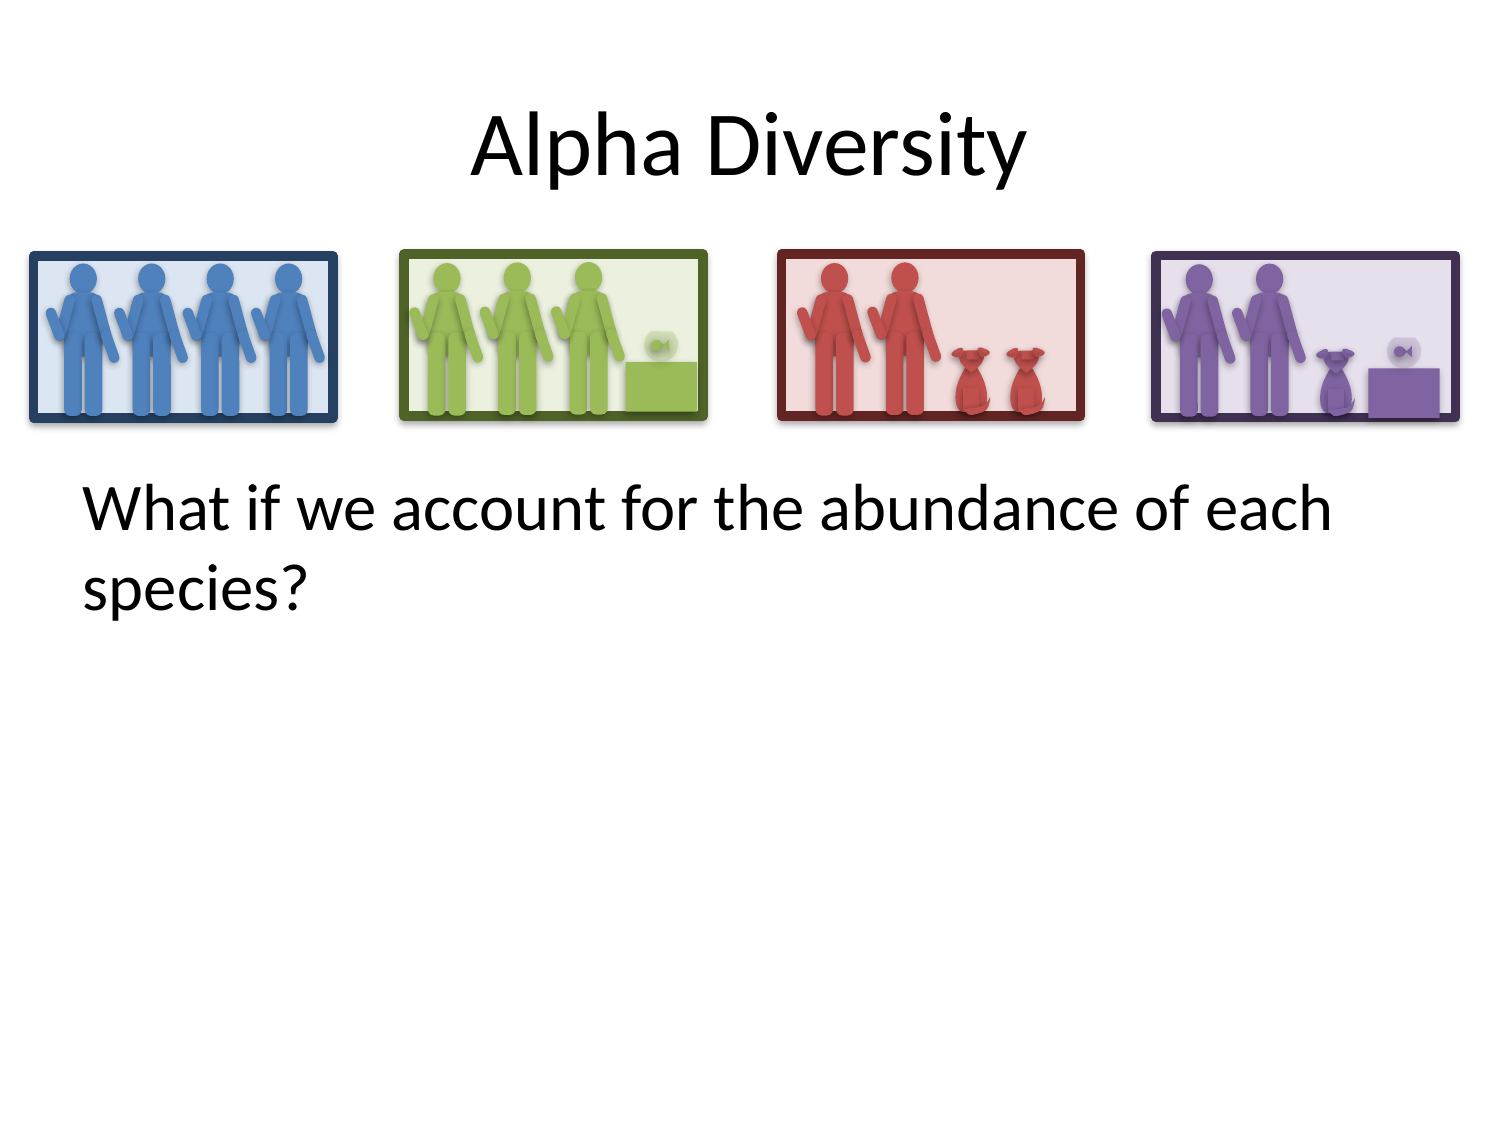

# Alpha Diversity

What if we account for the abundance of each species?